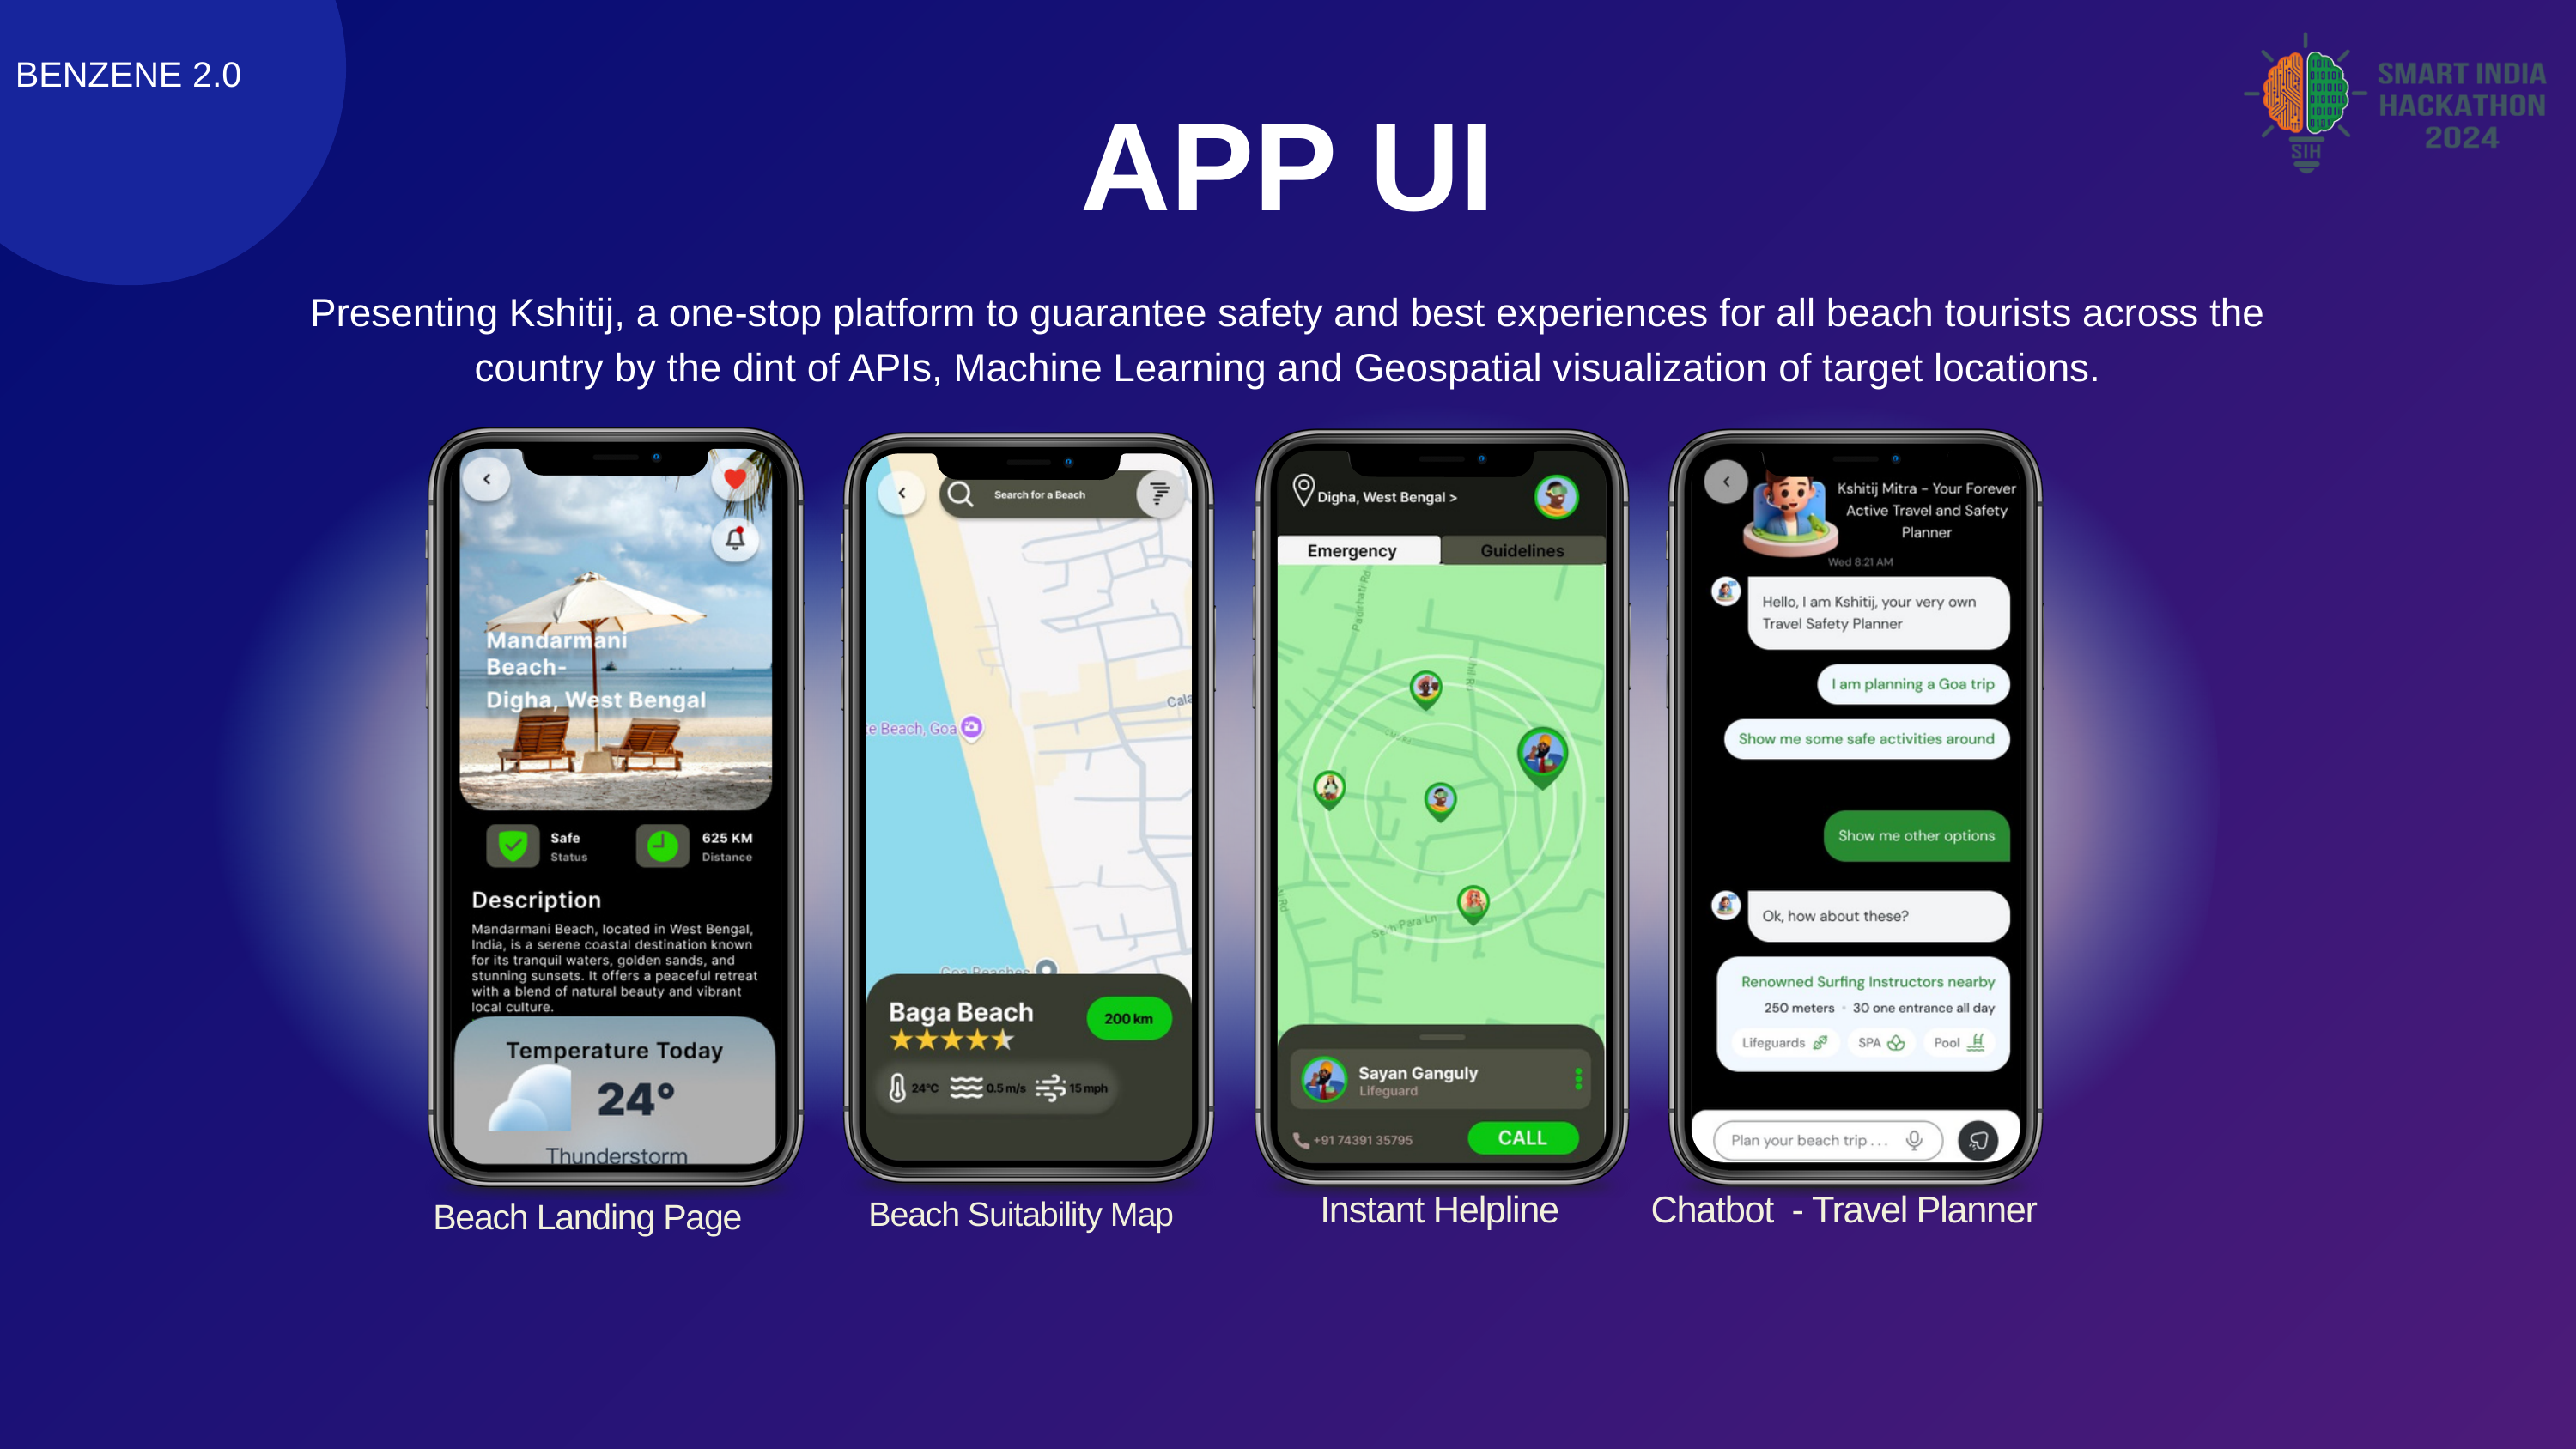

BENZENE 2.0

APP UI
Presenting Kshitij, a one-stop platform to guarantee safety and best experiences for all beach tourists across the country by the dint of APIs, Machine Learning and Geospatial visualization of target locations.

Beach Landing Page
 Beach Suitability Map
Instant Helpline
Chatbot  - Travel Planner